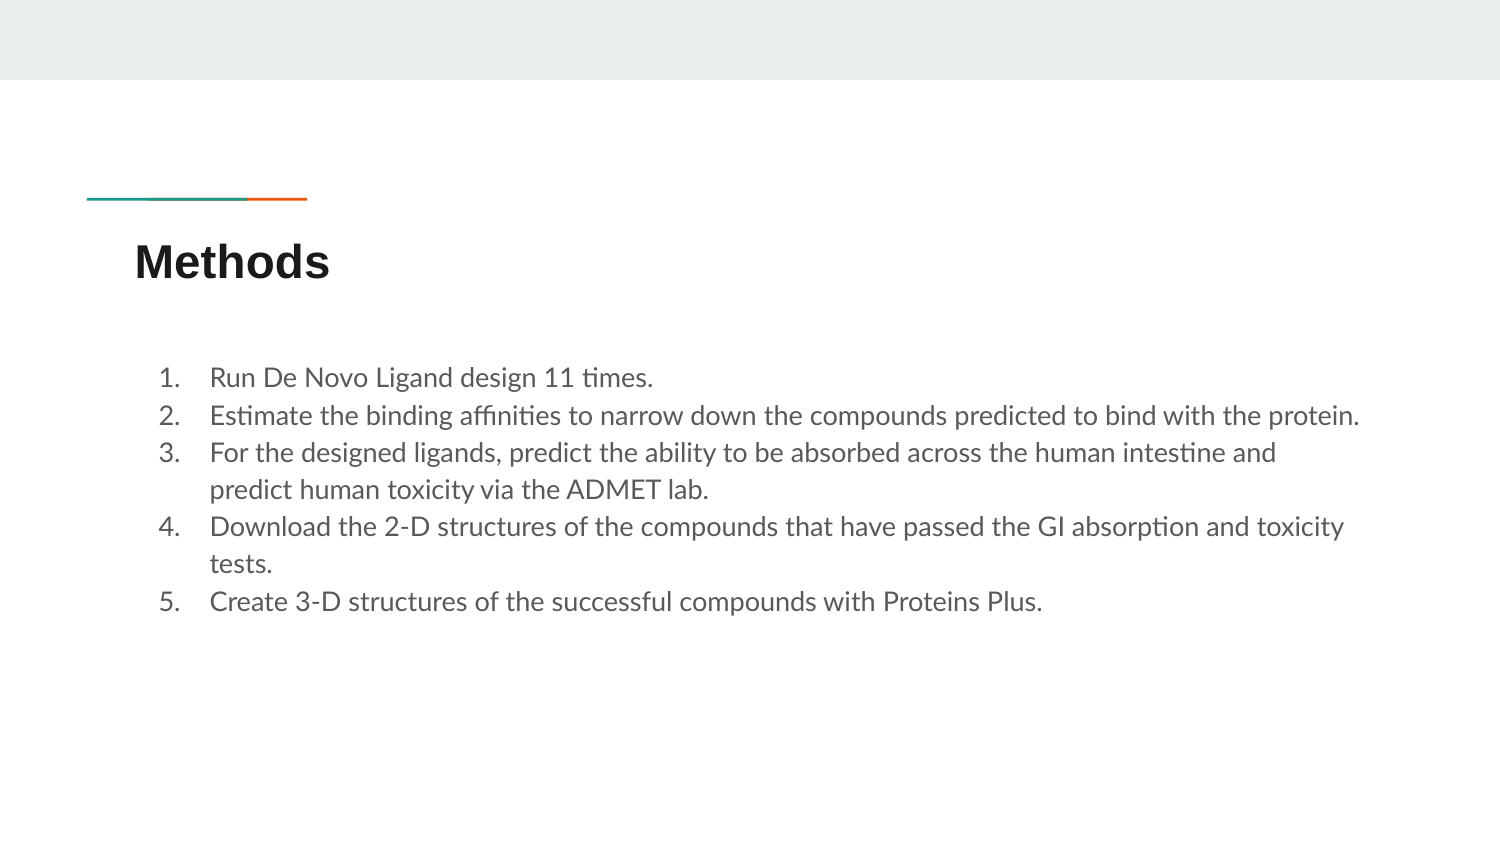

# Methods
Run De Novo Ligand design 11 times.
Estimate the binding affinities to narrow down the compounds predicted to bind with the protein.
For the designed ligands, predict the ability to be absorbed across the human intestine and predict human toxicity via the ADMET lab.
Download the 2-D structures of the compounds that have passed the GI absorption and toxicity tests.
Create 3-D structures of the successful compounds with Proteins Plus.